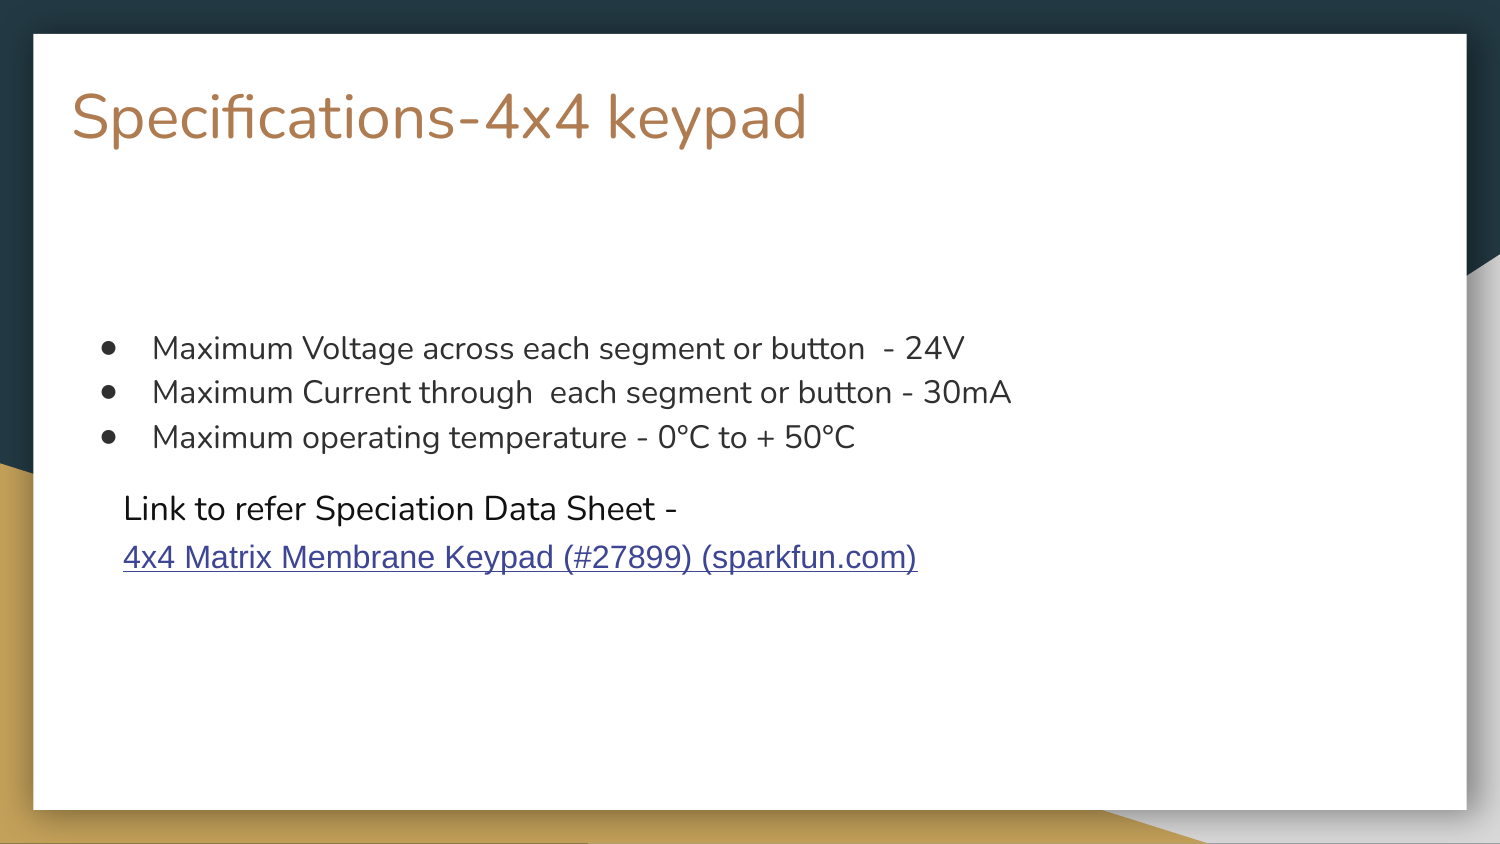

# Specifications-4x4 keypad
Maximum Voltage across each segment or button  - 24V
Maximum Current through  each segment or button - 30mA
Maximum operating temperature - 0°C to + 50°C
Link to refer Speciation Data Sheet -
4x4 Matrix Membrane Keypad (#27899) (sparkfun.com)